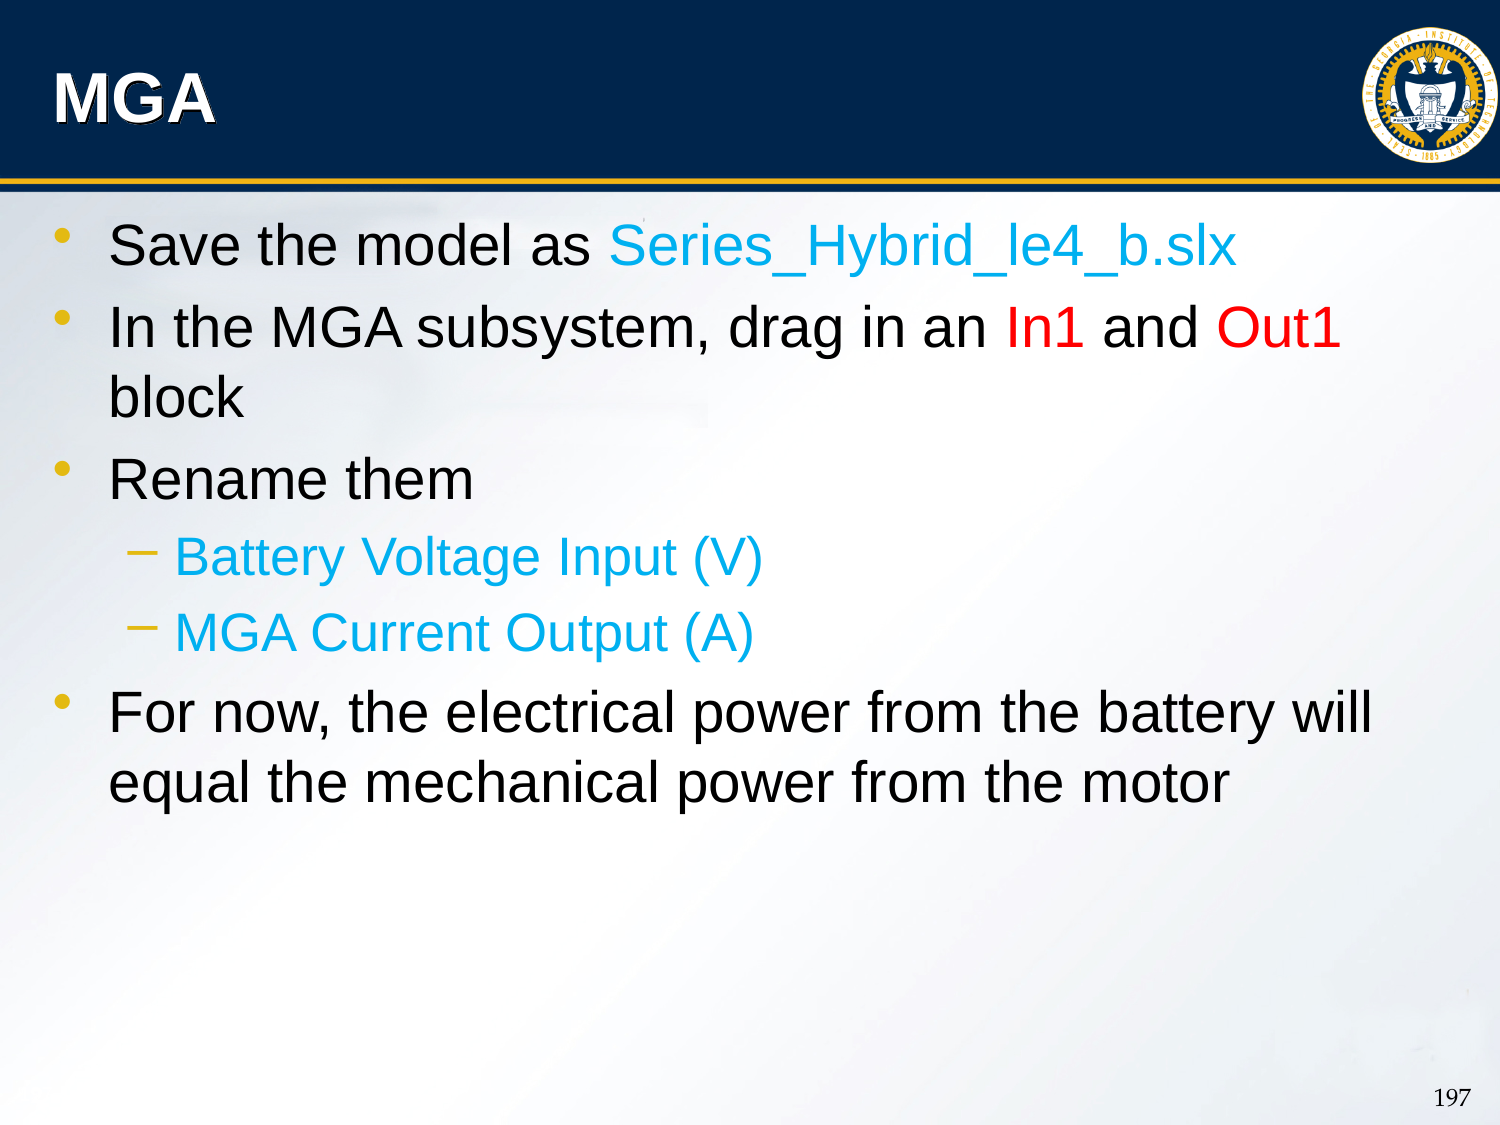

# MGA

Save the model as Series_Hybrid_le4_b.slx
In the MGA subsystem, drag in an In1 and Out1 block
Rename them
Battery Voltage Input (V)
MGA Current Output (A)
For now, the electrical power from the battery will equal the mechanical power from the motor